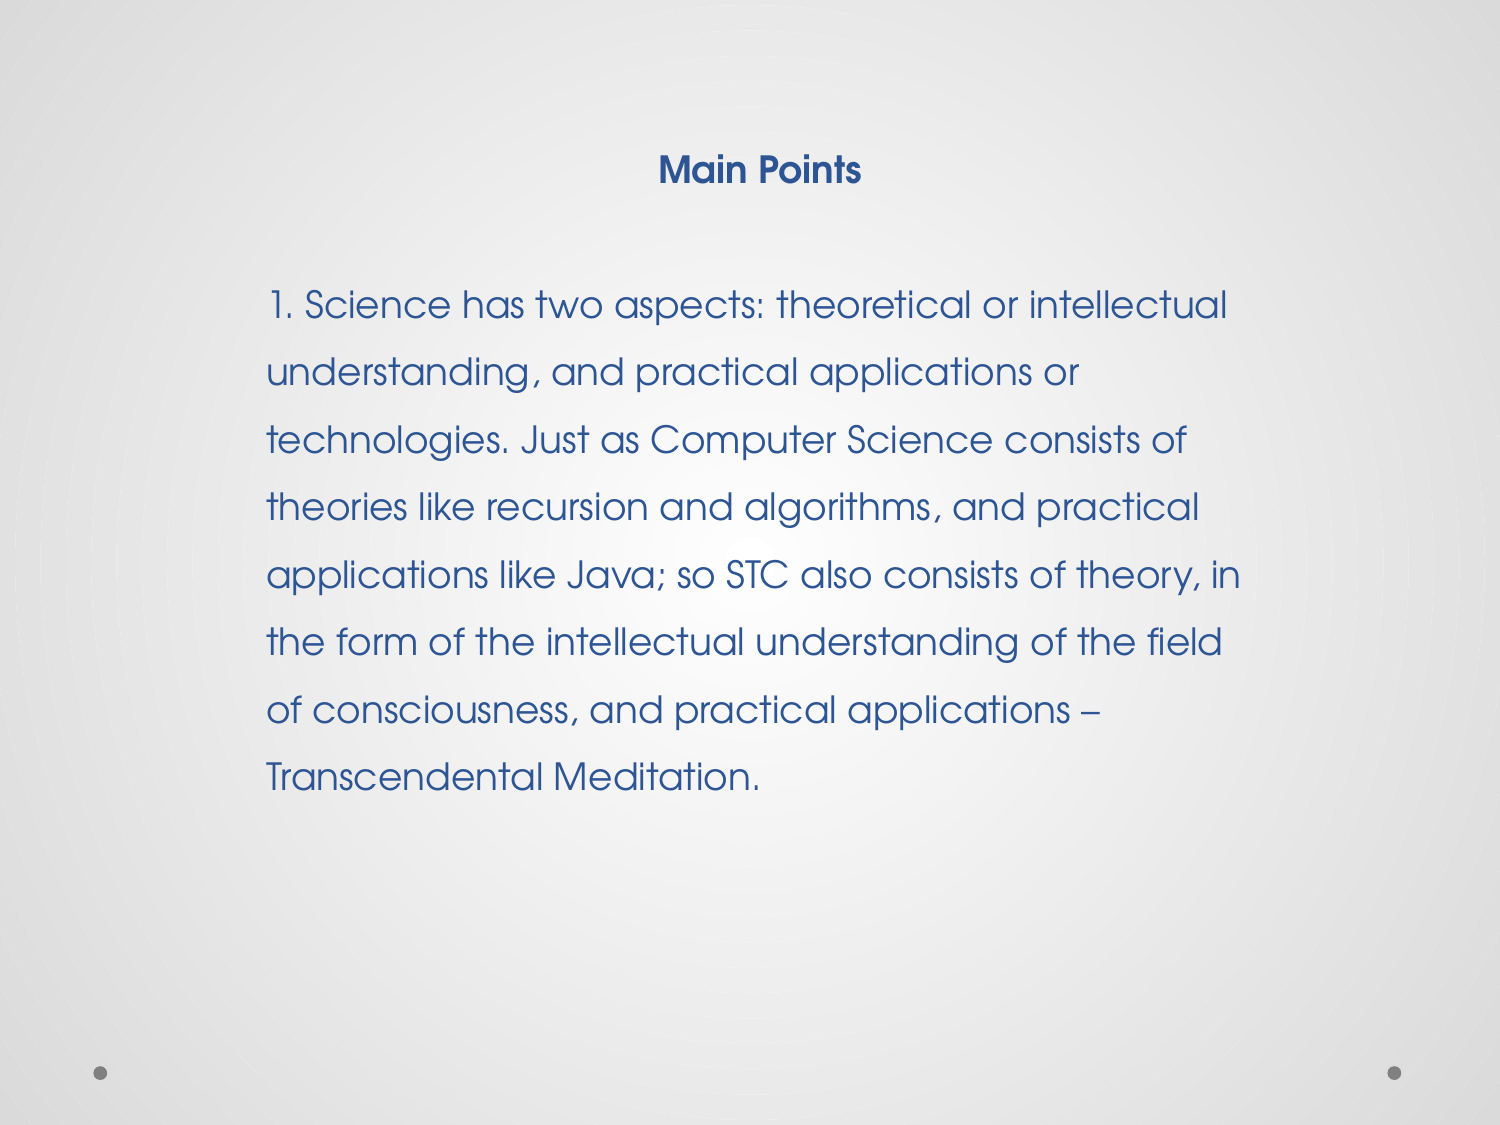

Main Points

1. Science has two aspects: theoretical or intellectual understanding, and practical applications or technologies. Just as Computer Science consists of theories like recursion and algorithms, and practical applications like Java; so STC also consists of theory, in the form of the intellectual understanding of the field of consciousness, and practical applications –Transcendental Meditation.